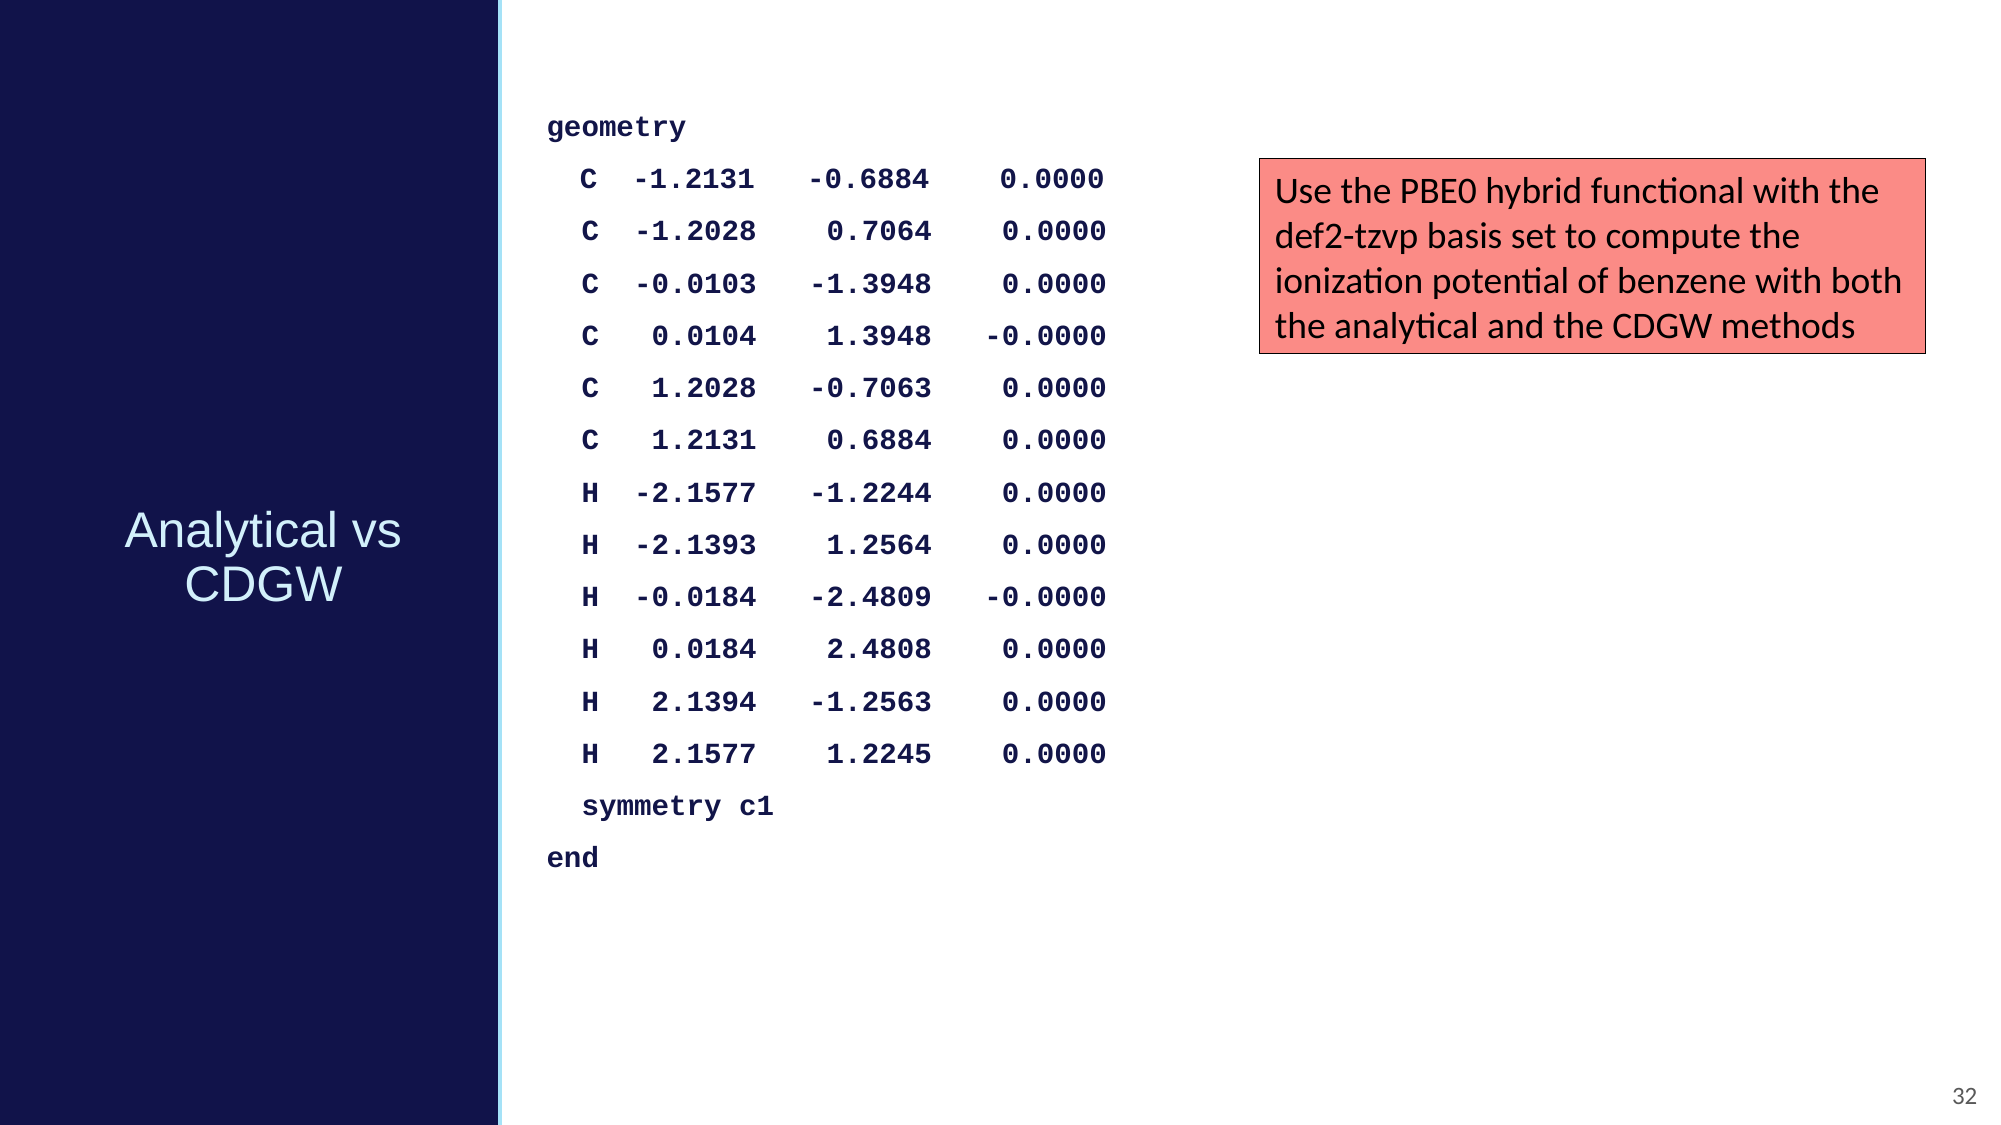

# Analytical vs CDGW
geometry
    C  -1.2131   -0.6884    0.0000
  C  -1.2028    0.7064    0.0000
  C  -0.0103   -1.3948    0.0000
  C   0.0104    1.3948   -0.0000
  C   1.2028   -0.7063    0.0000
  C   1.2131    0.6884    0.0000
  H  -2.1577   -1.2244    0.0000
  H  -2.1393    1.2564    0.0000
  H  -0.0184   -2.4809   -0.0000
  H   0.0184    2.4808    0.0000
  H   2.1394   -1.2563    0.0000
  H   2.1577    1.2245    0.0000
  symmetry c1
end

Use the PBE0 hybrid functional with the def2-tzvp basis set to compute the ionization potential of benzene with both the analytical and the CDGW methods
32